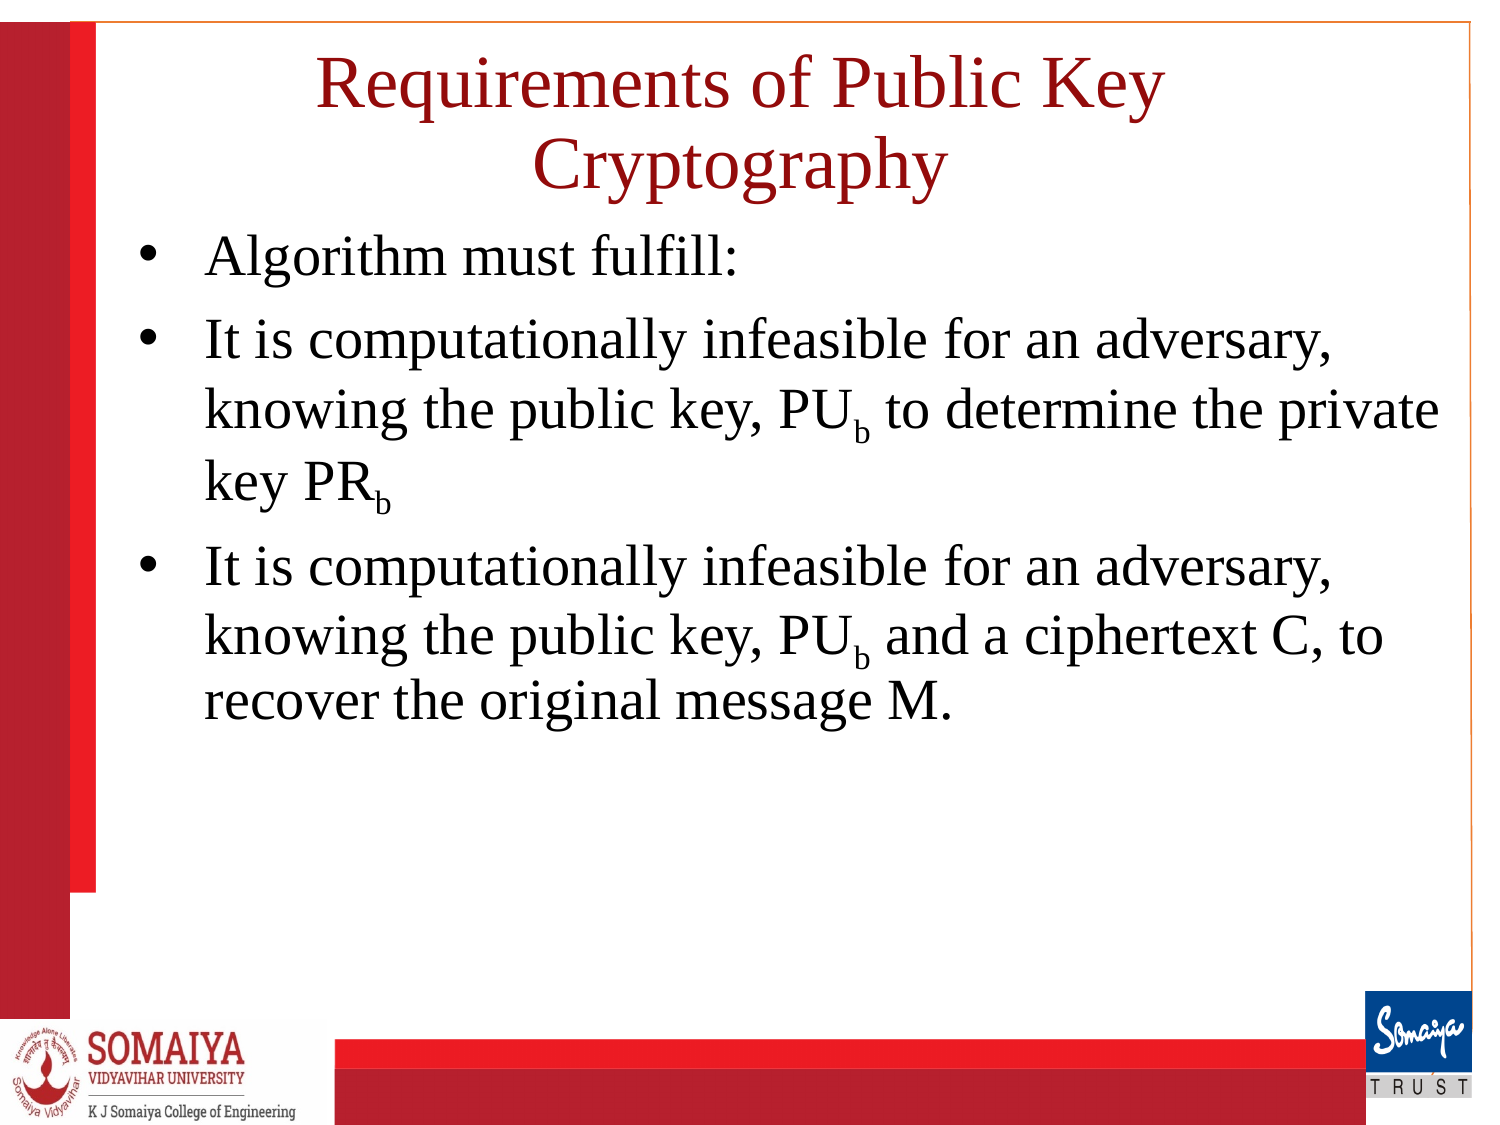

# Requirements of Public Key Cryptography
Algorithm must fulfill:
It is computationally infeasible for an adversary, knowing the public key, PUb to determine the private key PRb
It is computationally infeasible for an adversary, knowing the public key, PUb and a ciphertext C, to recover the original message M.